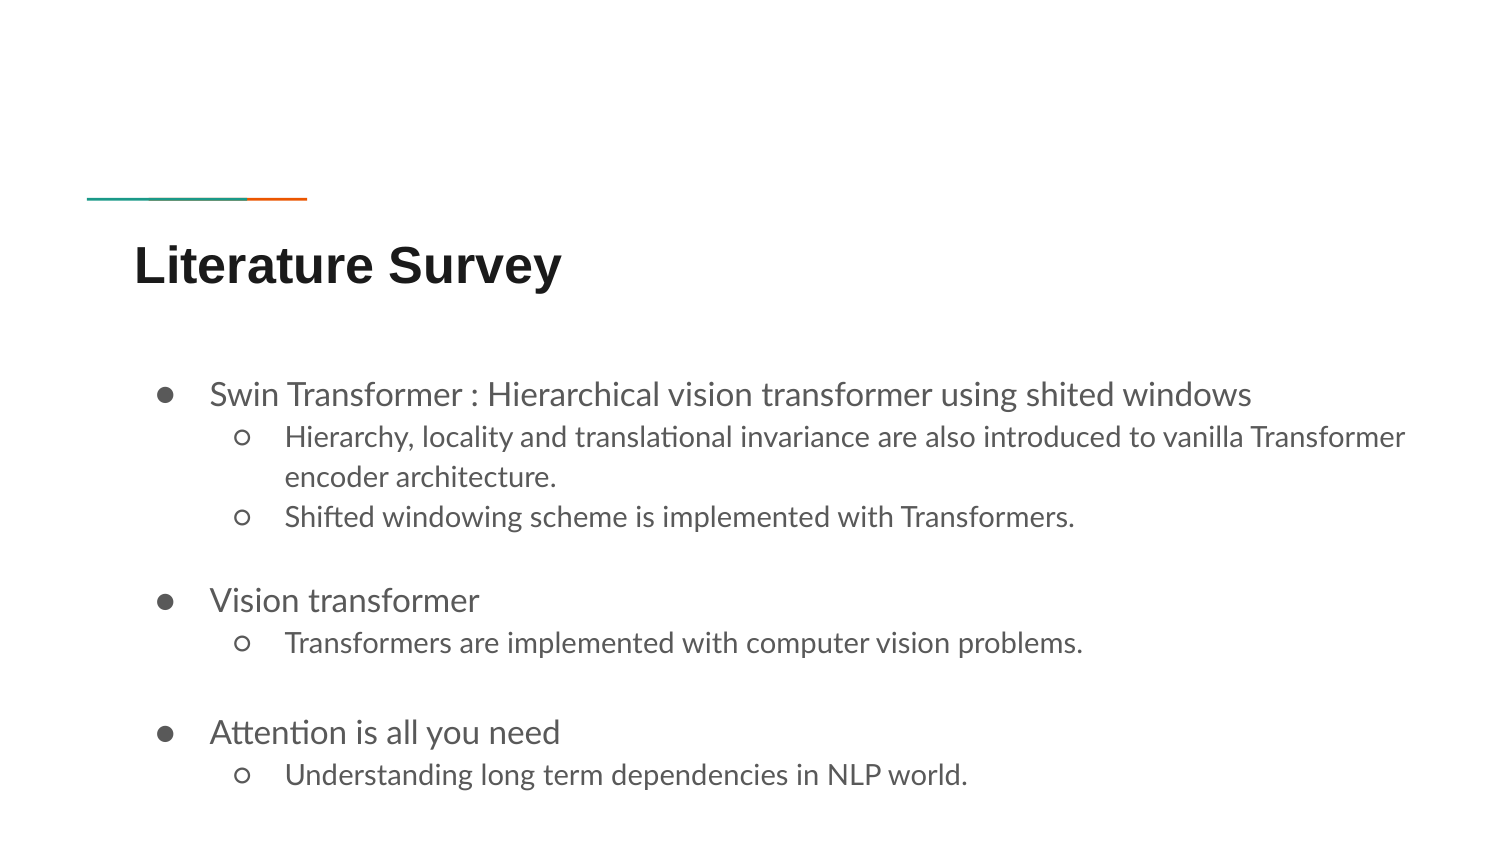

# Literature Survey
Swin Transformer : Hierarchical vision transformer using shited windows
Hierarchy, locality and translational invariance are also introduced to vanilla Transformer   encoder architecture.
Shifted windowing scheme is implemented with Transformers.

Vision transformer
Transformers are implemented with computer vision problems.

Attention is all you need
Understanding long term dependencies in NLP world.